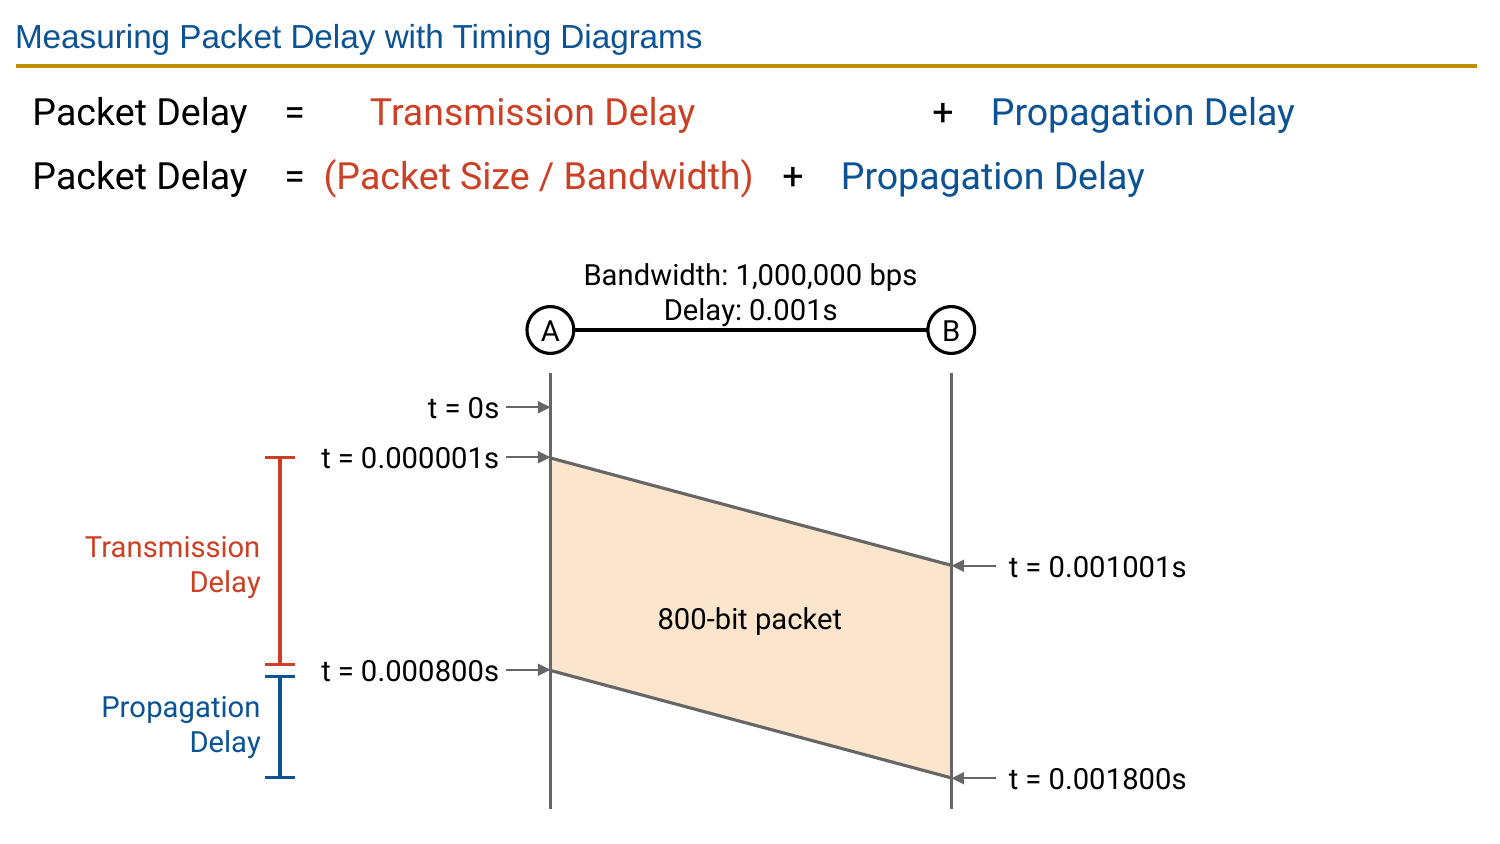

# Measuring Packet Delay with Timing Diagrams
Packet Delay    =       Transmission Delay		+    Propagation Delay
Packet Delay    =  (Packet Size / Bandwidth) 	+    Propagation Delay
Bandwidth: 1,000,000 bps
Delay: 0.001s
A
B
t = 0s
t = 0.000001s

Transmission Delay
t = 0.001001s
800-bit packet
t = 0.000800s
Propagation Delay
t = 0.001800s